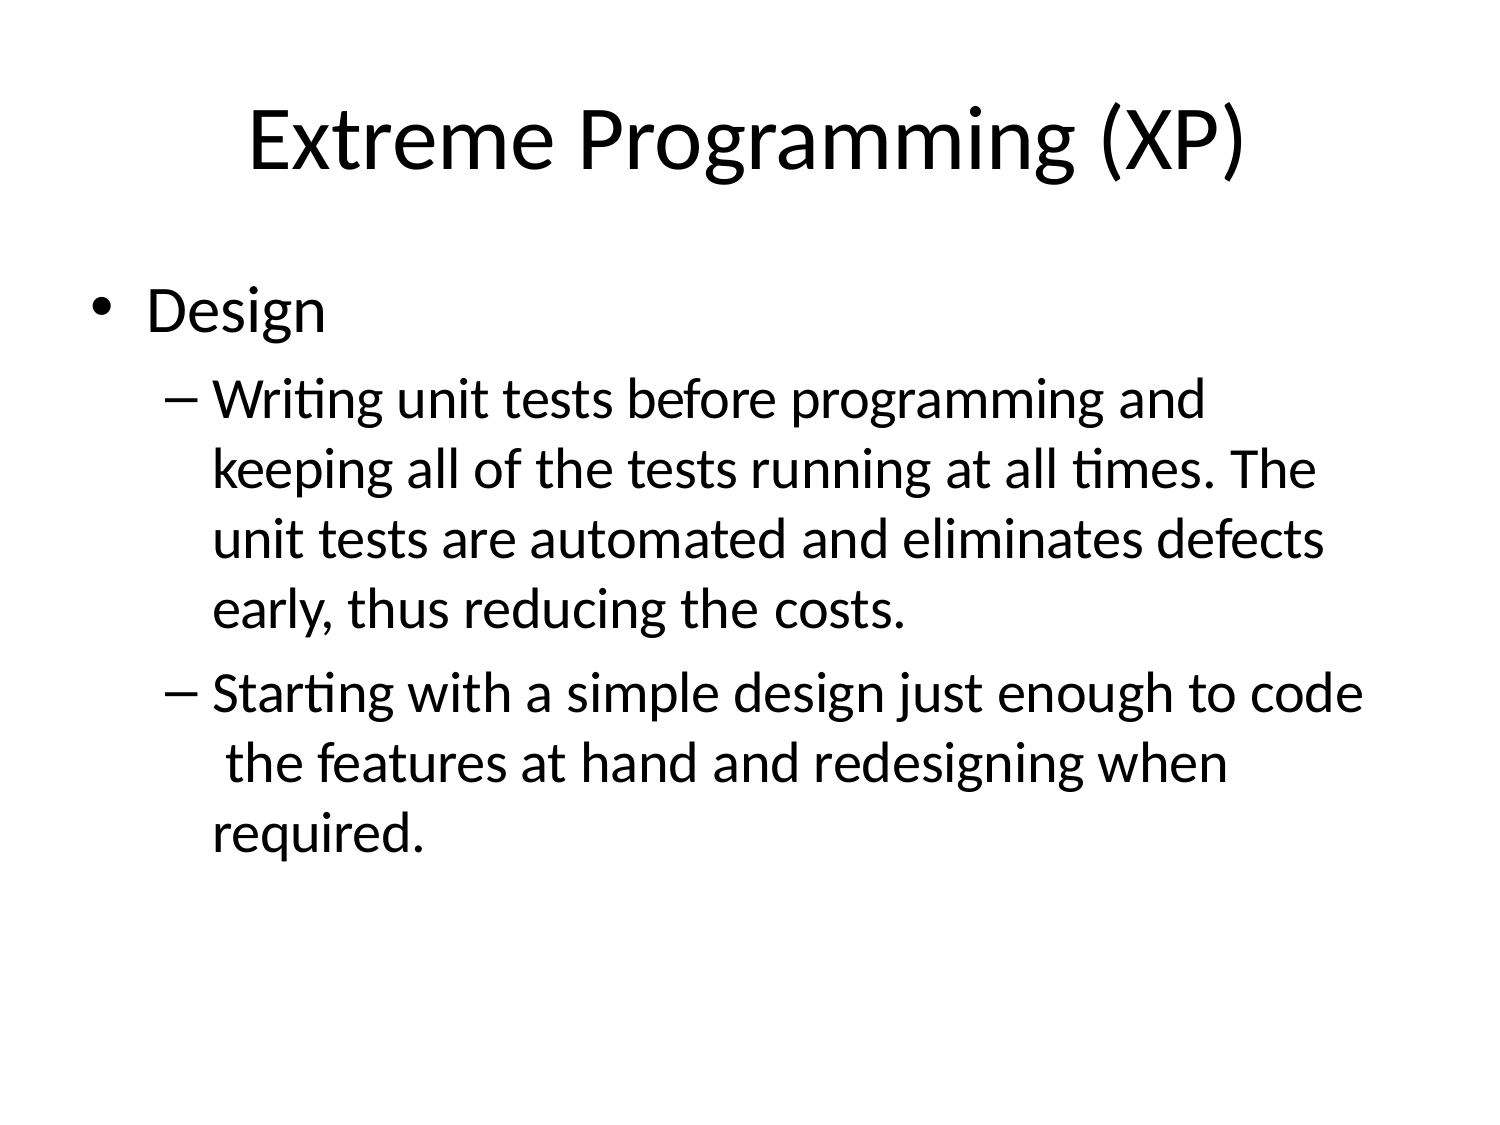

# Extreme Programming (XP)
Design
Writing unit tests before programming and  keeping all of the tests running at all times. The  unit tests are automated and eliminates defects  early, thus reducing the costs.
Starting with a simple design just enough to code  the features at hand and redesigning when  required.